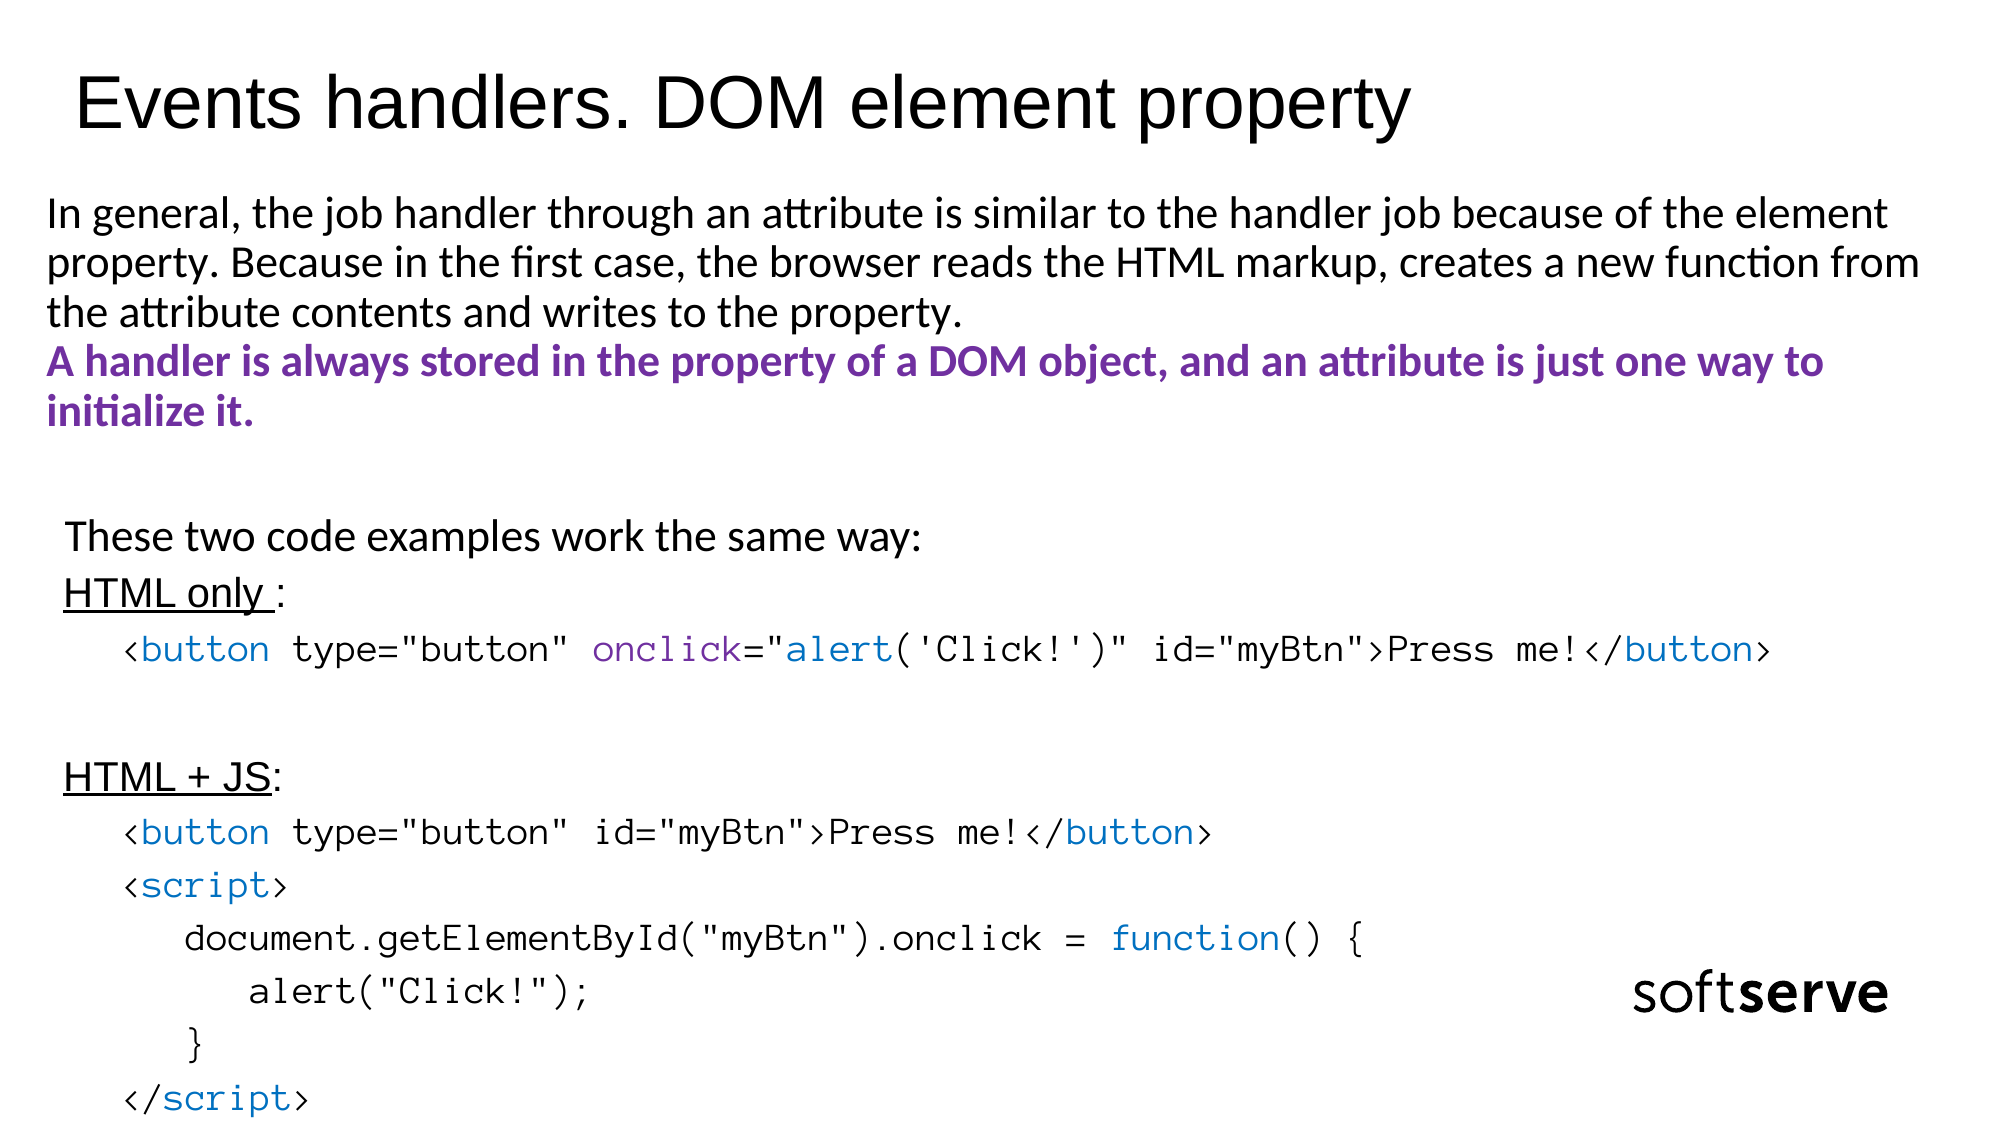

# Events handlers. DOM element property
In general, the job handler through an attribute is similar to the handler job because of the element property. Because in the first case, the browser reads the HTML markup, creates a new function from the attribute contents and writes to the property.
A handler is always stored in the property of a DOM object, and an attribute is just one way to initialize it.

These two code examples work the same way:
HTML only :
<button type="button" onclick="alert('Click!')" id="myBtn">Press me!</button>

HTML + JS:
<button type="button" id="myBtn">Press me!</button>
<script>
   document.getElementById("myBtn").onclick = function() {
      alert("Click!");
   }
</script>